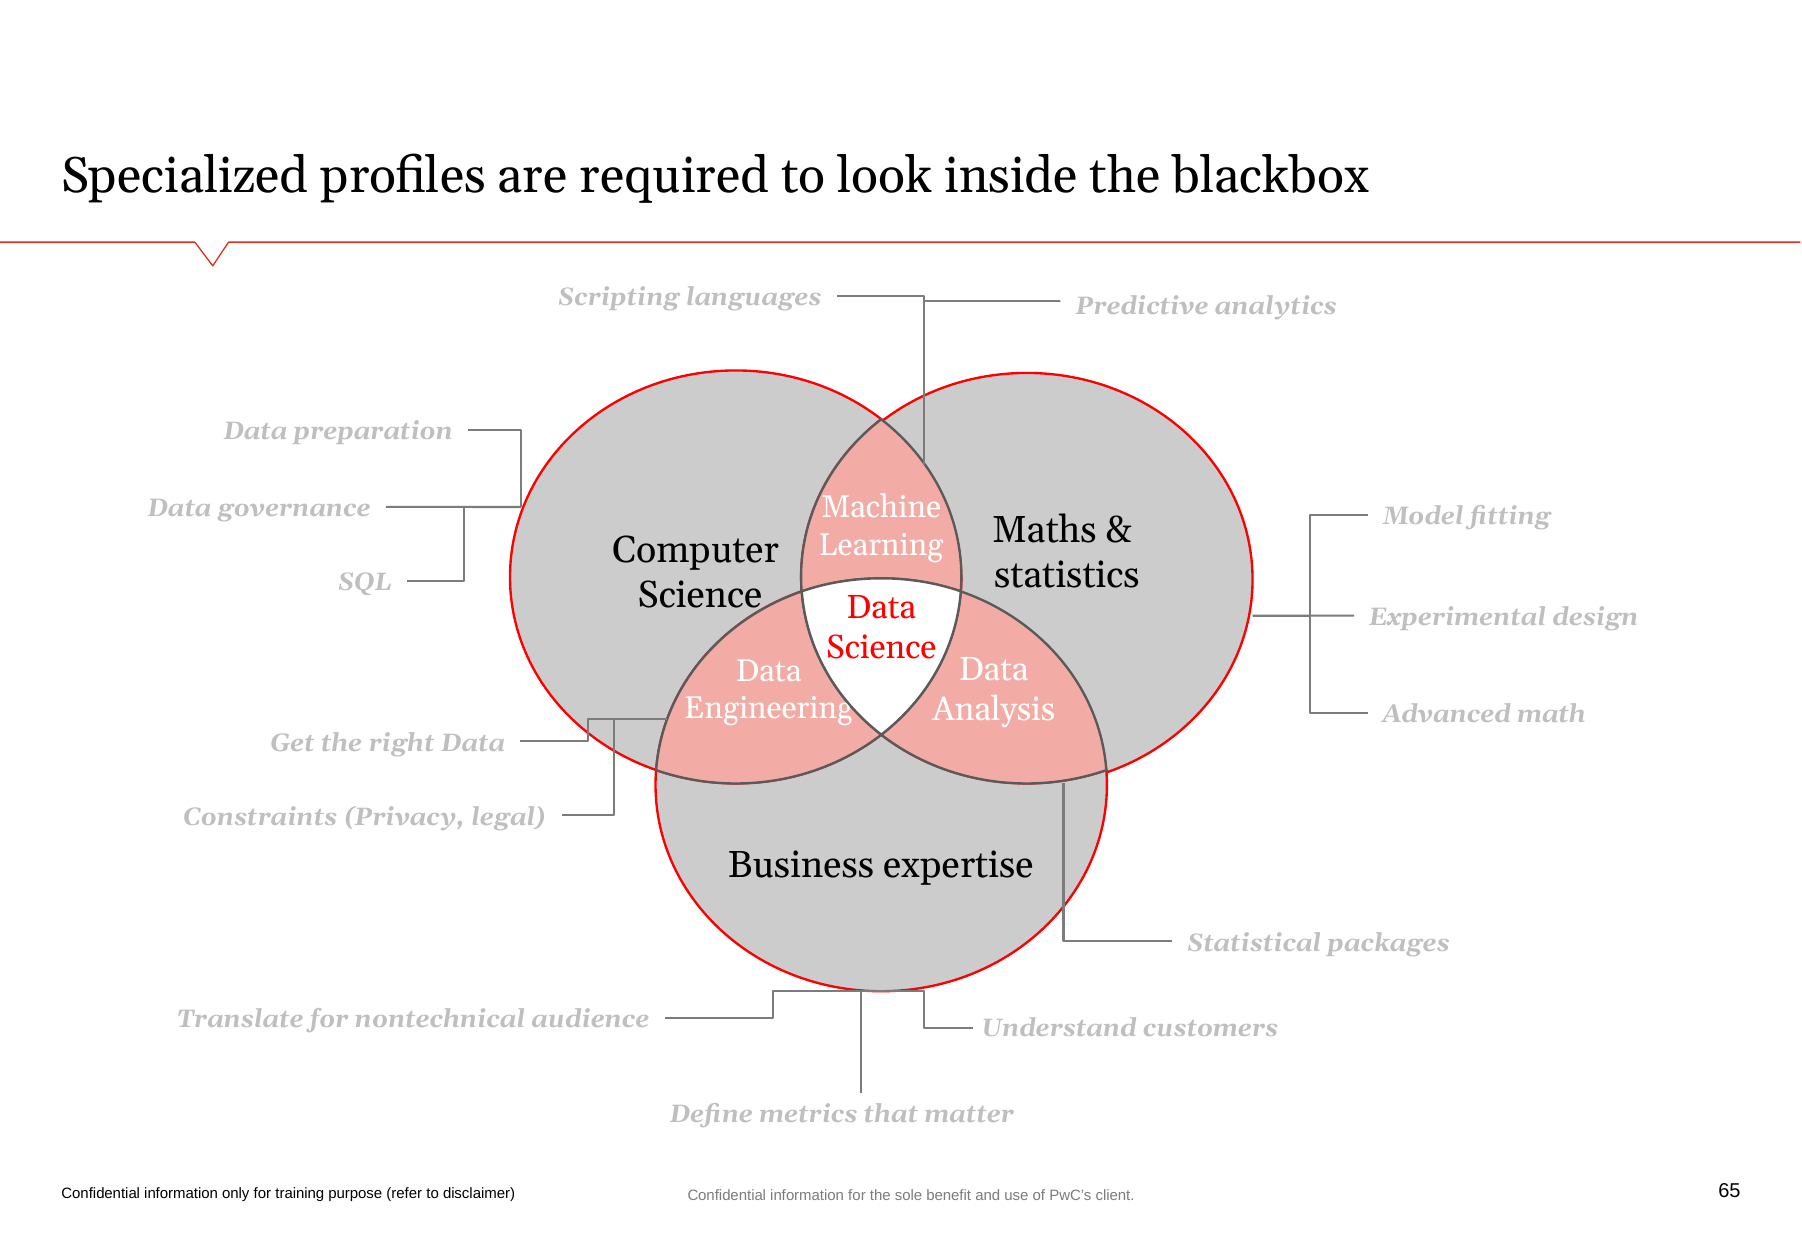

# Specialized profiles are required to look inside the blackbox
Scripting languages
Predictive analytics
Computer
 Science
Maths &
statistics

Machine
Learning
Data
Science
Data
Engineering
Data
Analysis
Business expertise
Data preparation
Data governance
Model fitting
SQL
Experimental design
Advanced math
Get the right Data
Constraints (Privacy, legal)
Statistical packages
Translate for nontechnical audience
Understand customers
Define metrics that matter
65
Confidential information for the sole benefit and use of PwC’s client.